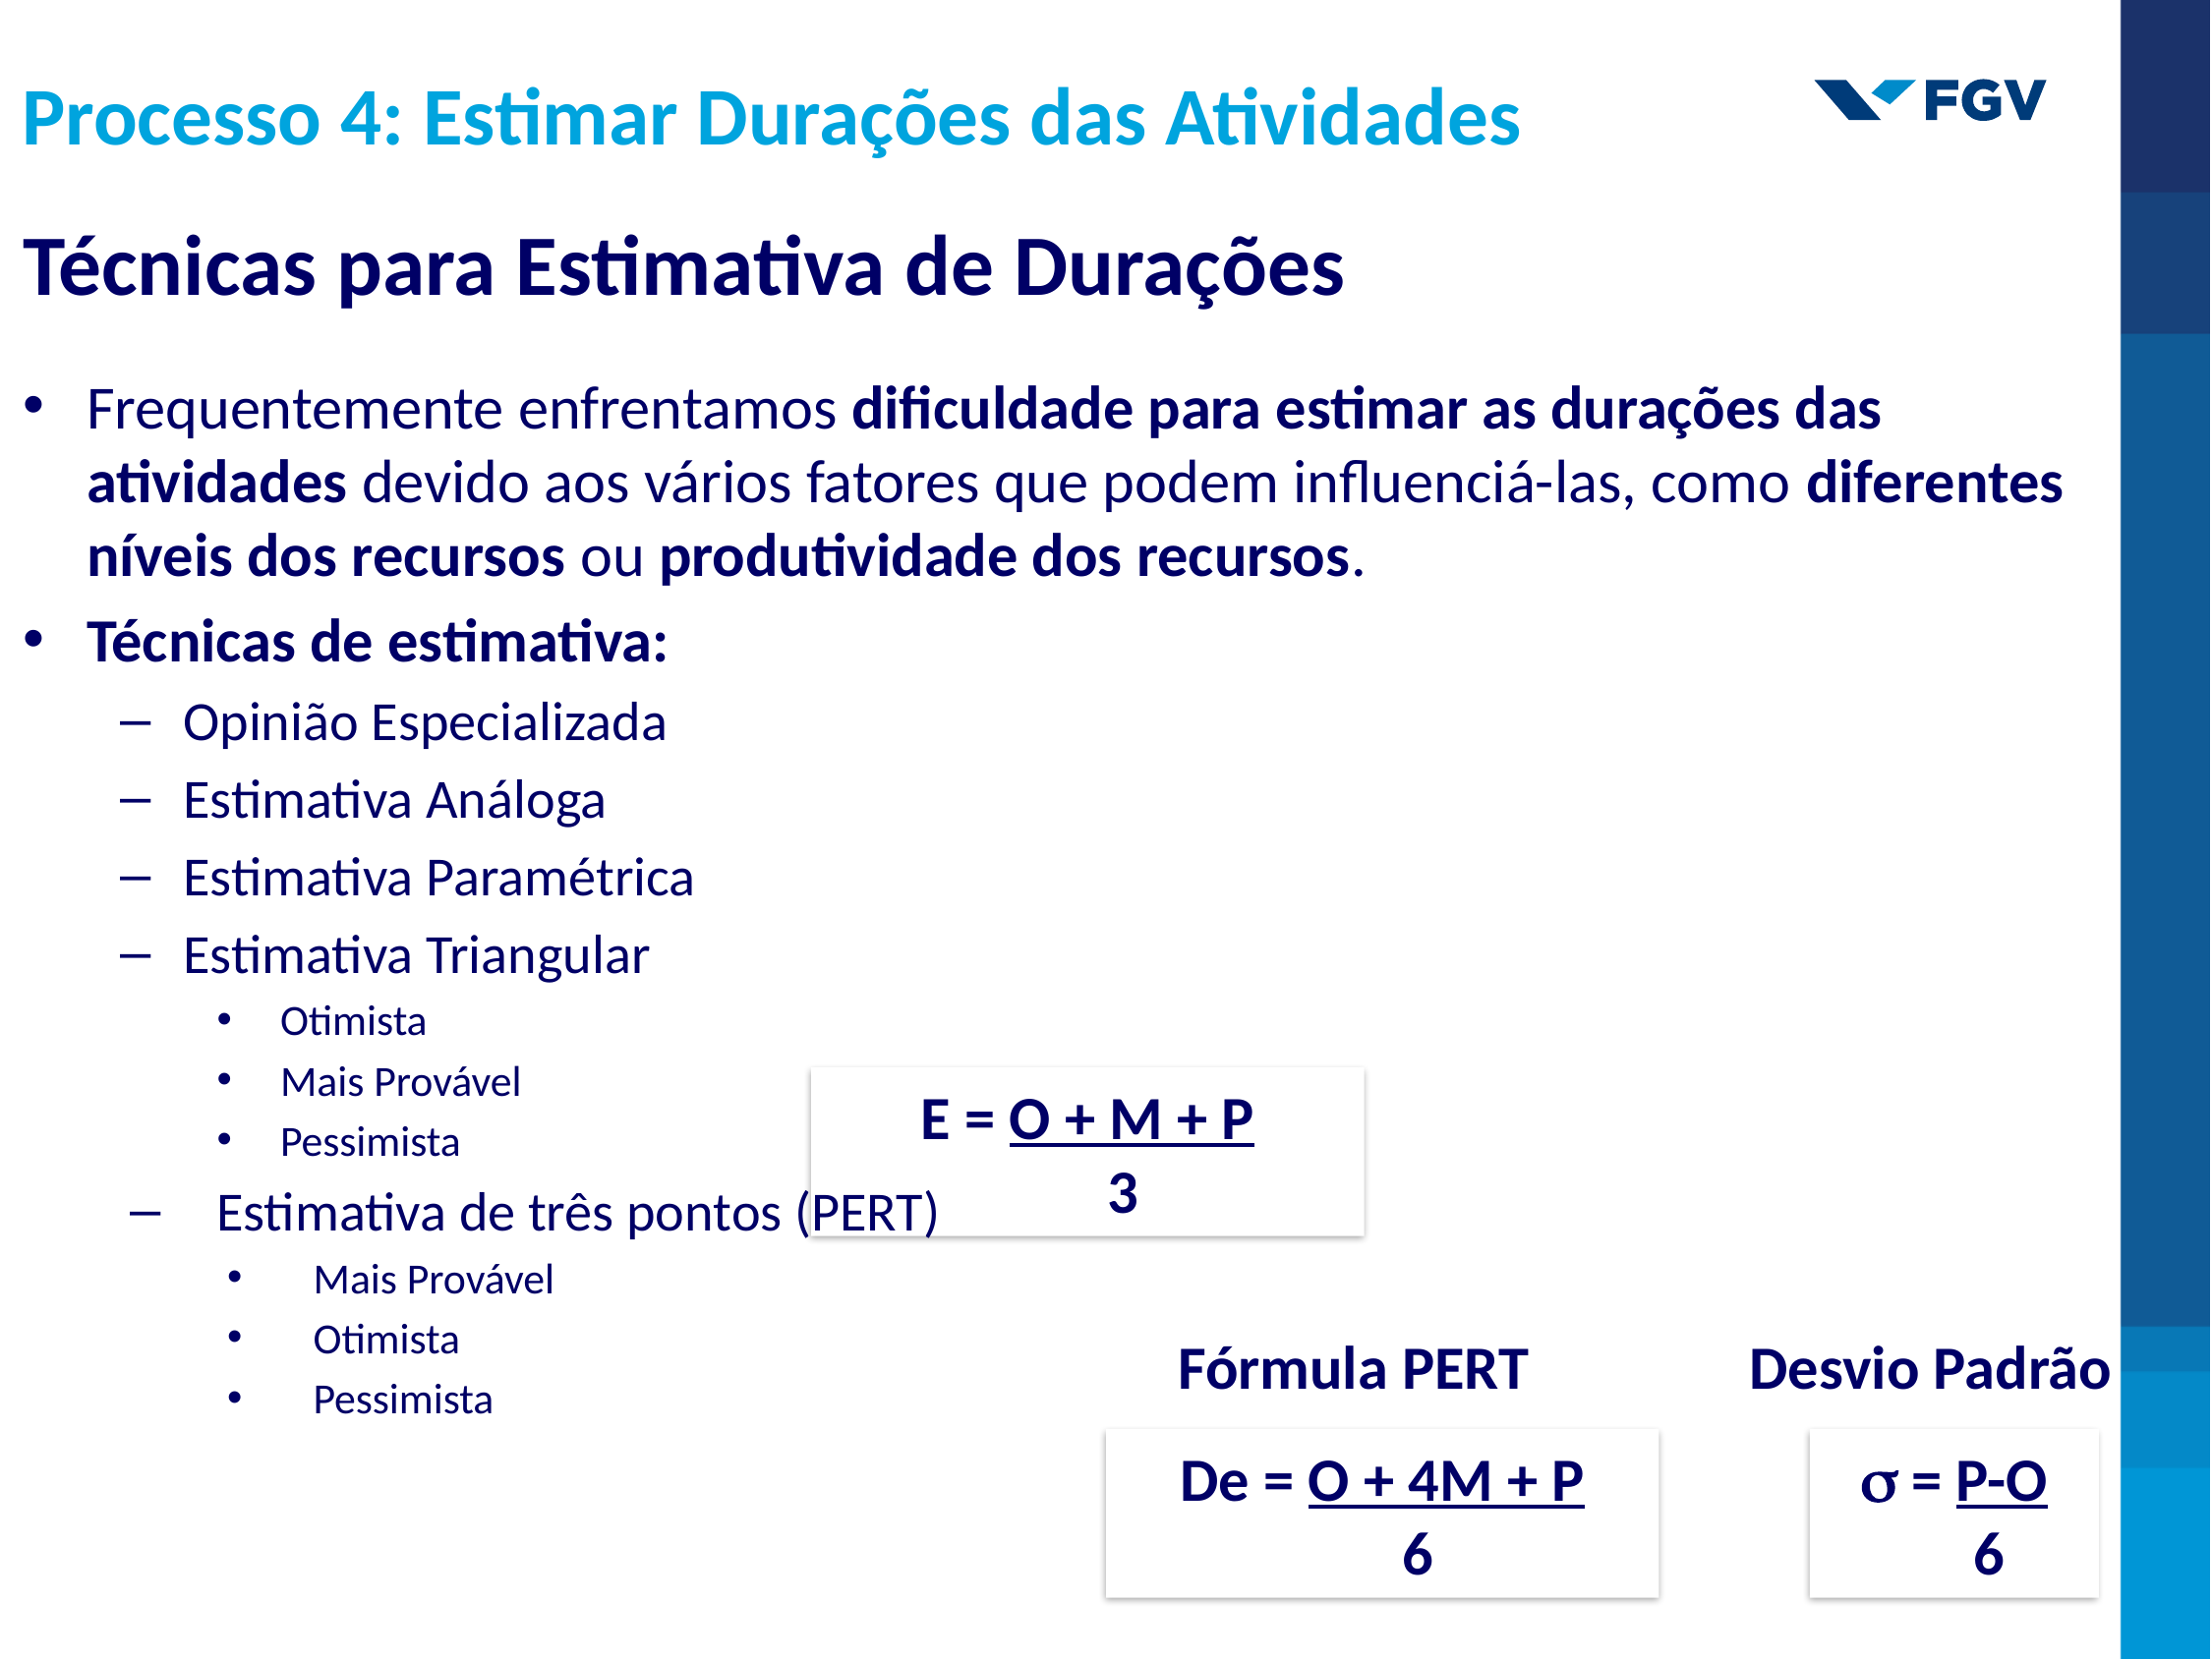

Processo 4: Estimar Durações das Atividades
Técnicas para Estimativa de Durações
Frequentemente enfrentamos dificuldade para estimar as durações das atividades devido aos vários fatores que podem influenciá-las, como diferentes níveis dos recursos ou produtividade dos recursos.
Técnicas de estimativa:
Opinião Especializada
Estimativa Análoga
Estimativa Paramétrica
Estimativa Triangular
Otimista
Mais Provável
Pessimista
Estimativa de três pontos (PERT)
Mais Provável
Otimista
Pessimista

E = O + M + P
     3
Fórmula PERT
Desvio Padrão
De = O + 4M + P
     6
σ = P-O
     6